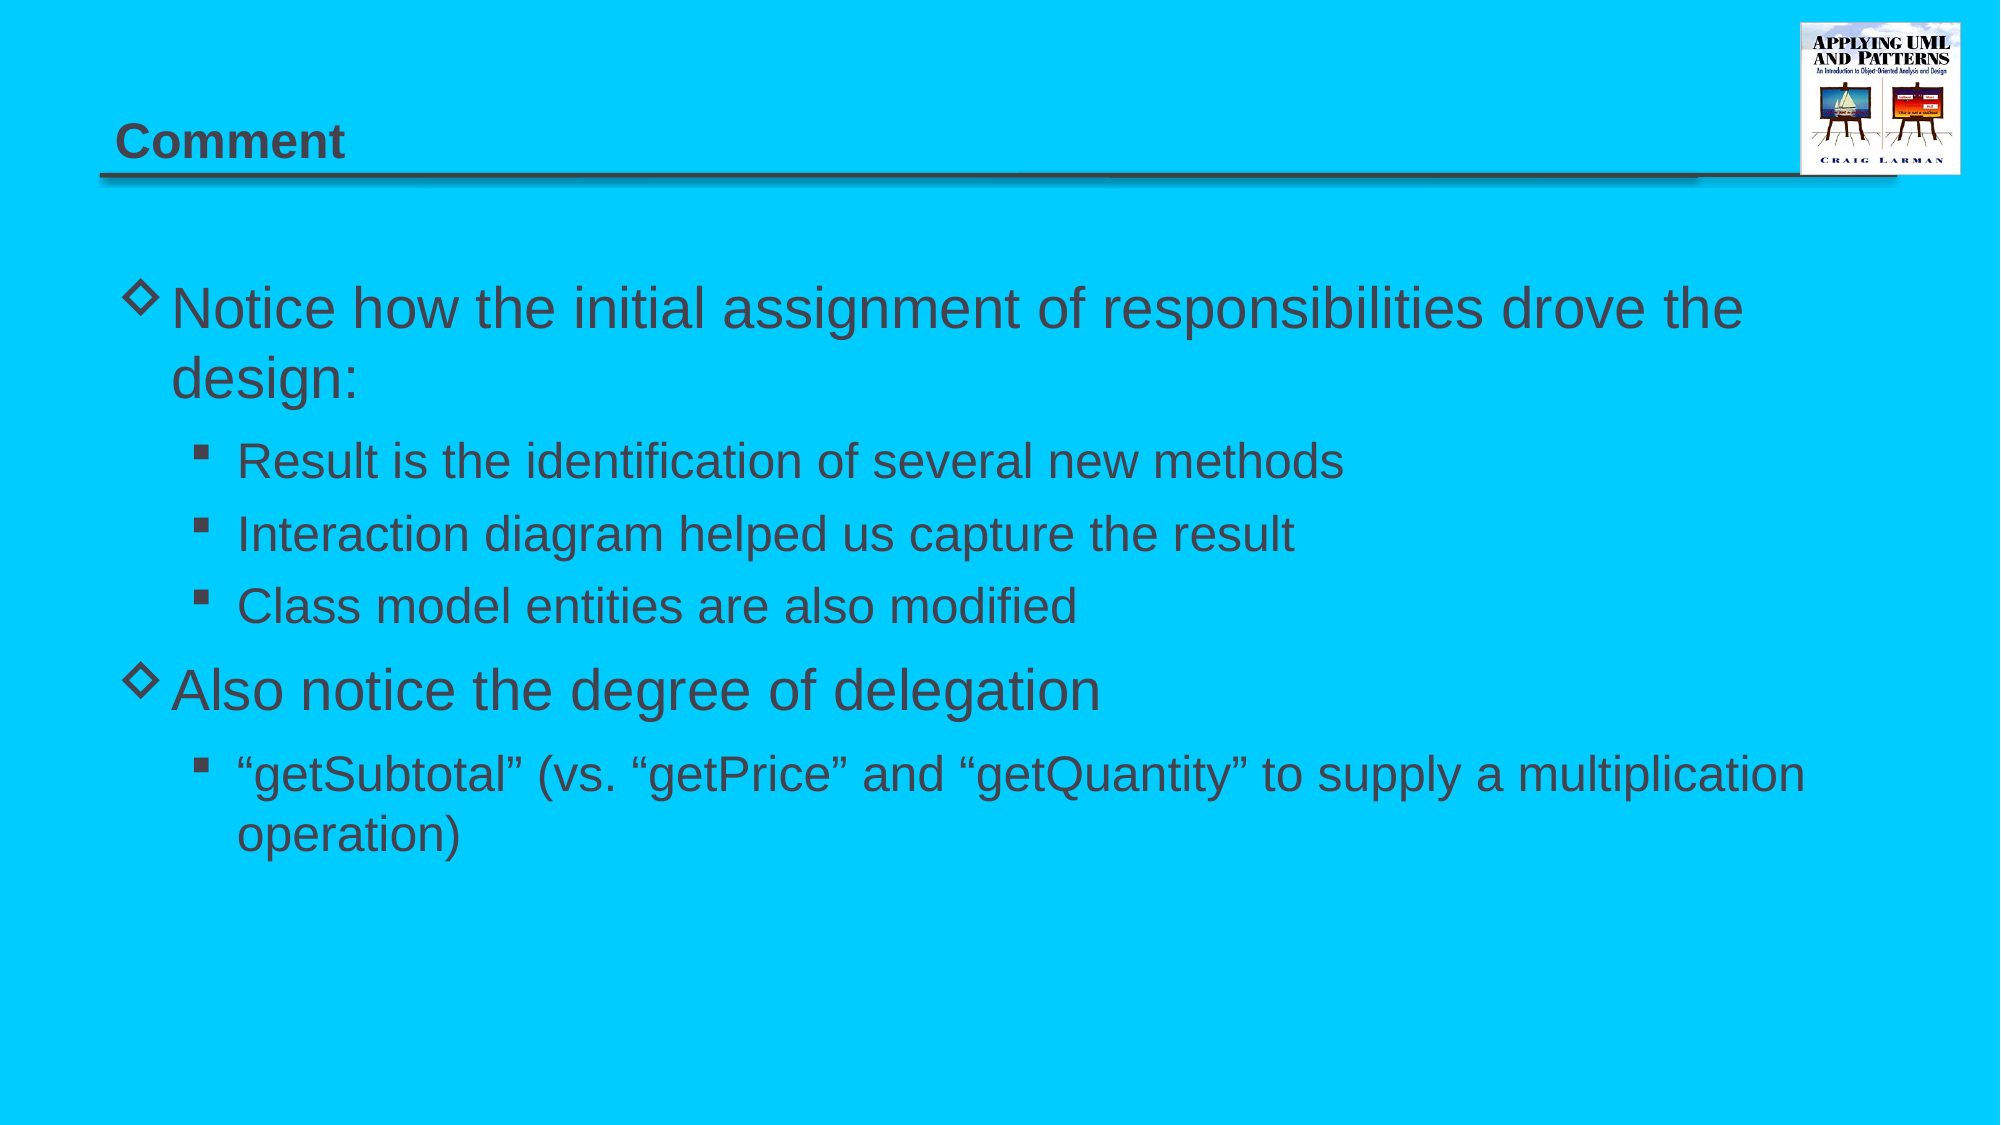

# Comment
Notice how the initial assignment of responsibilities drove the design:
Result is the identification of several new methods
Interaction diagram helped us capture the result
Class model entities are also modified
Also notice the degree of delegation
“getSubtotal” (vs. “getPrice” and “getQuantity” to supply a multiplication operation)